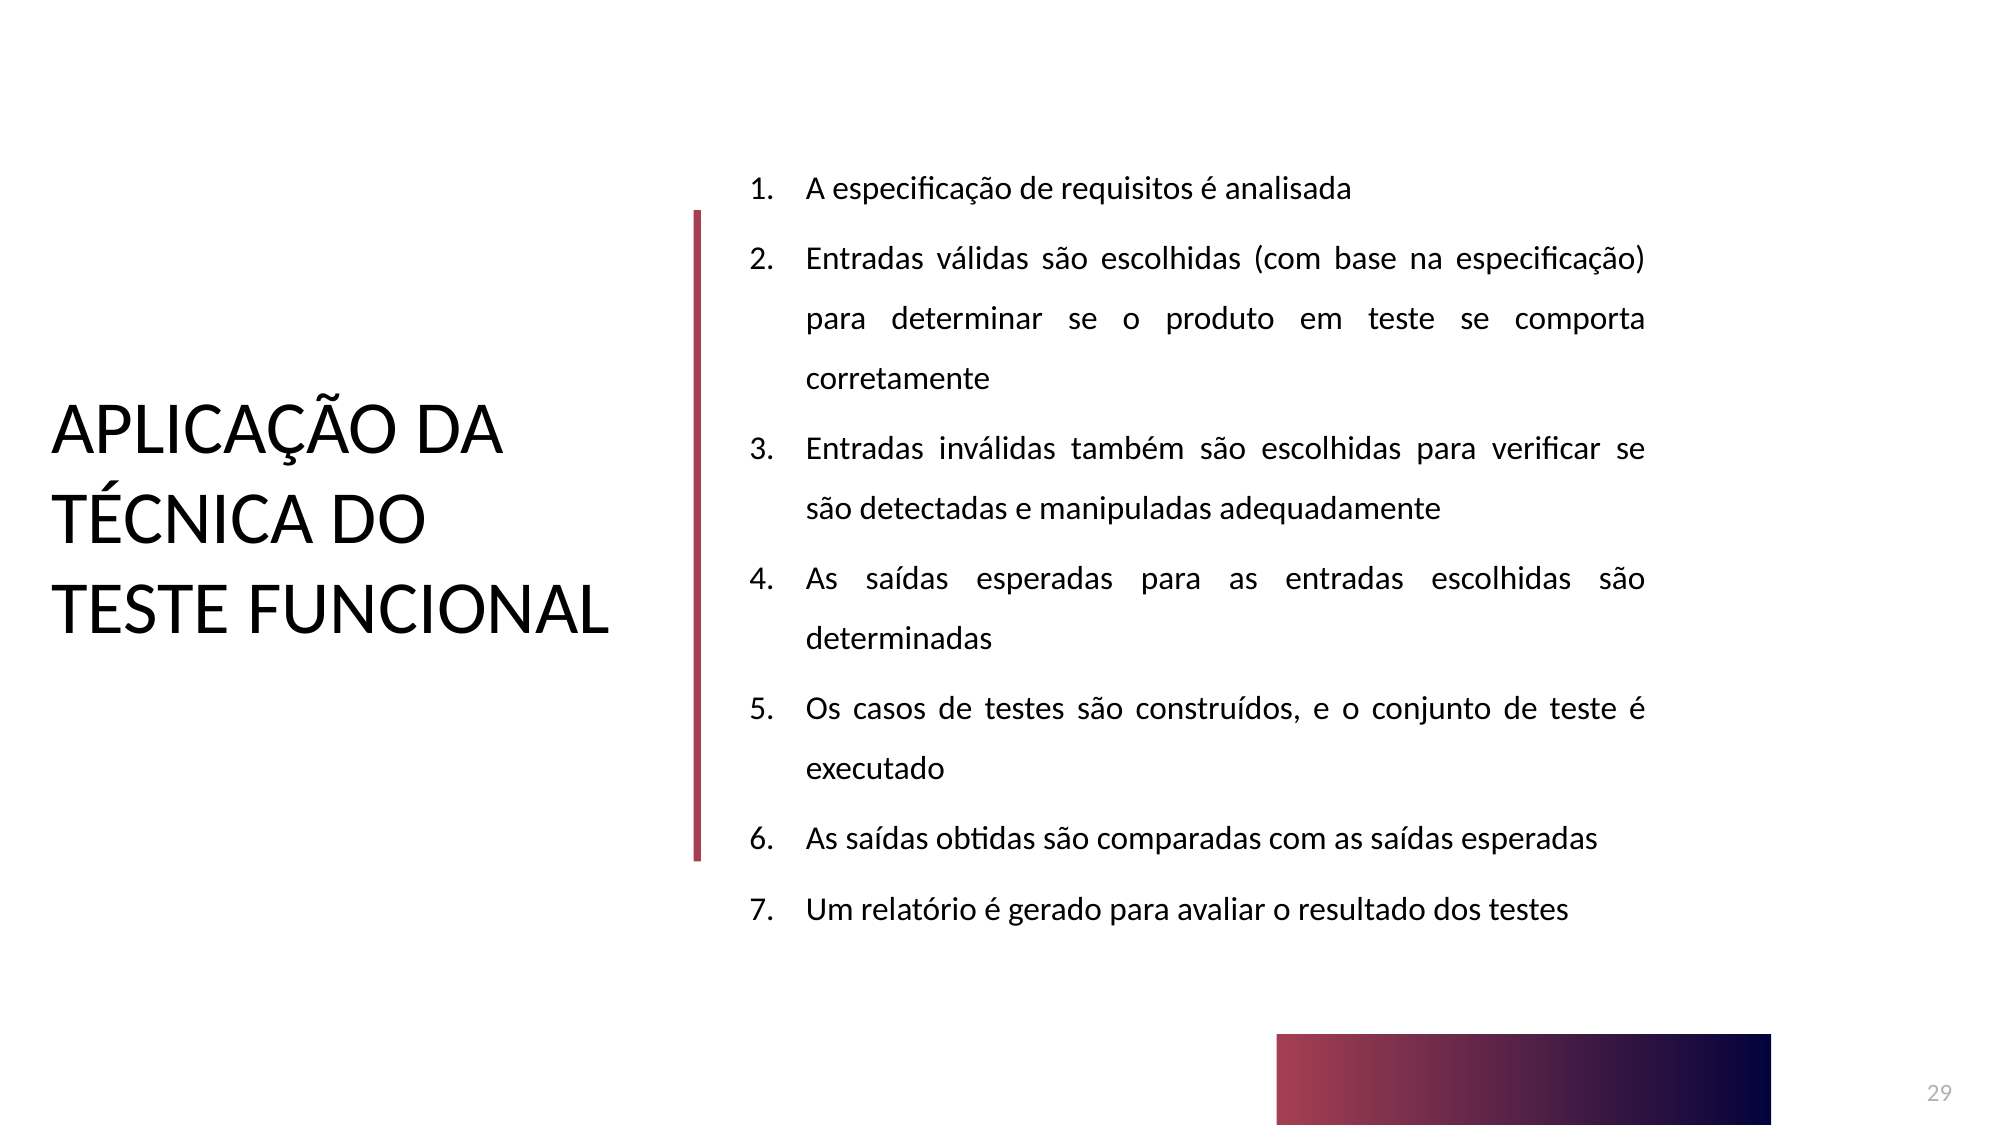

A especificação de requisitos é analisada
Entradas válidas são escolhidas (com base na especificação) para determinar se o produto em teste se comporta corretamente
Entradas inválidas também são escolhidas para verificar se são detectadas e manipuladas adequadamente
As saídas esperadas para as entradas escolhidas são determinadas
Os casos de testes são construídos, e o conjunto de teste é executado
As saídas obtidas são comparadas com as saídas esperadas
Um relatório é gerado para avaliar o resultado dos testes

APLICAÇÃO DA TÉCNICA DO TESTE FUNCIONAL
29